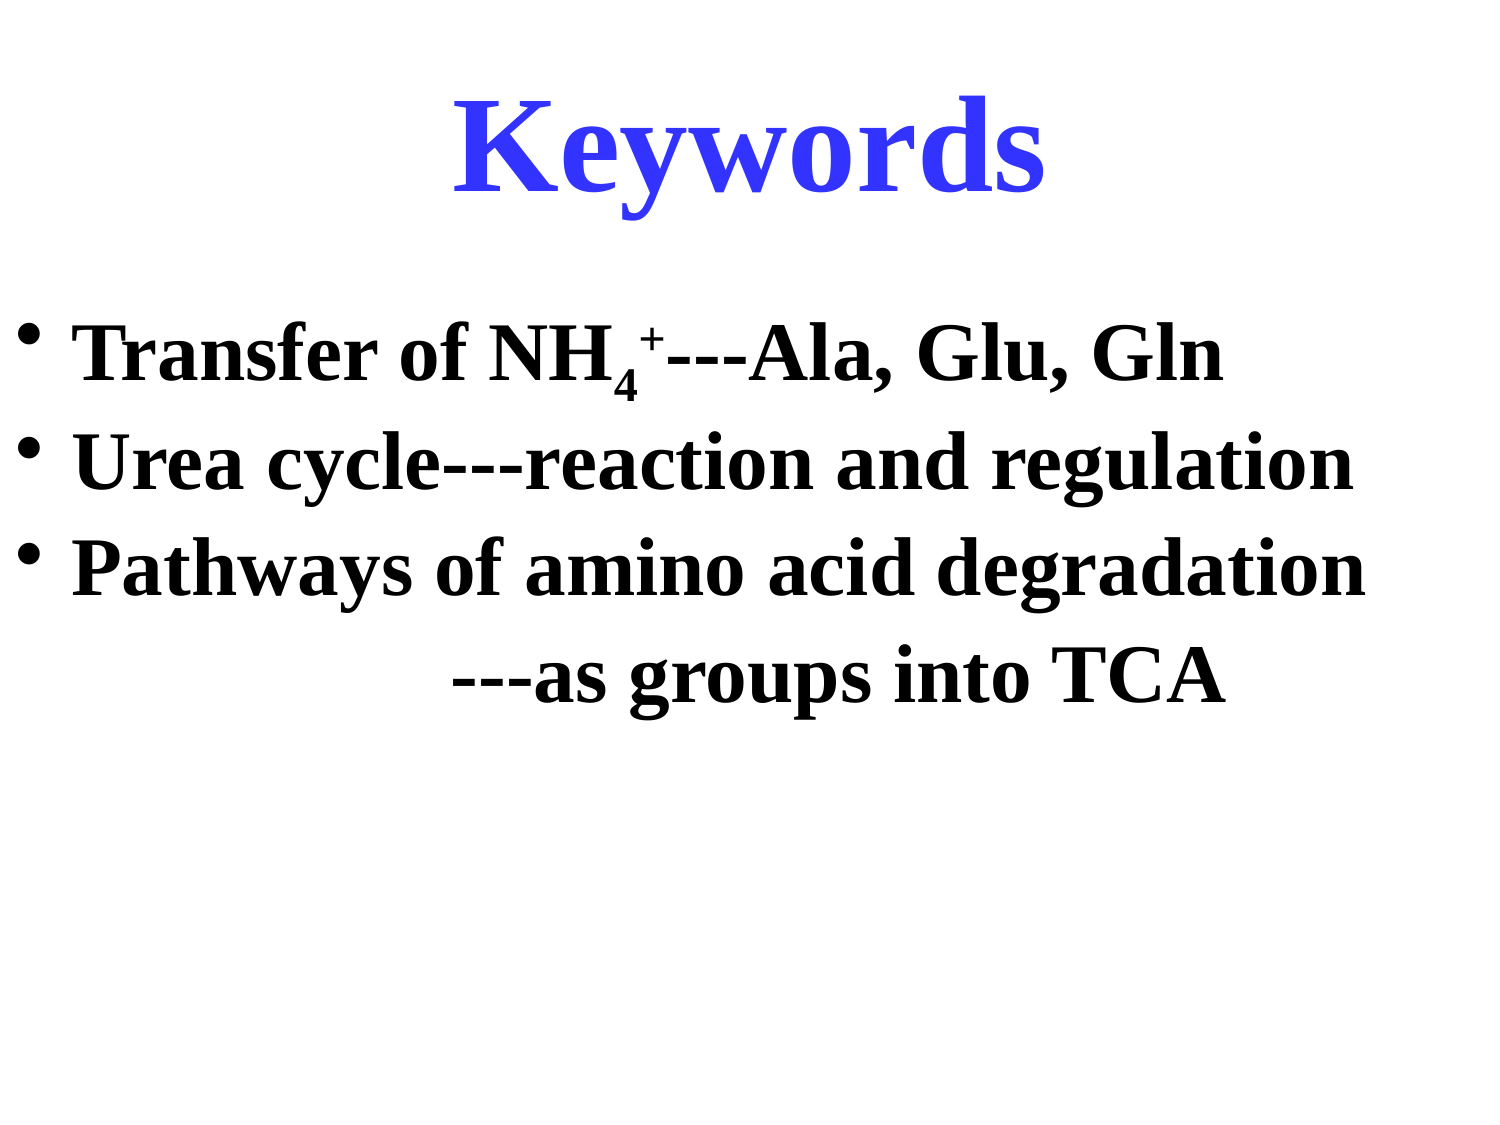

# Keywords
Transfer of NH4+---Ala, Glu, Gln
Urea cycle---reaction and regulation
Pathways of amino acid degradation
                     ---as groups into TCA